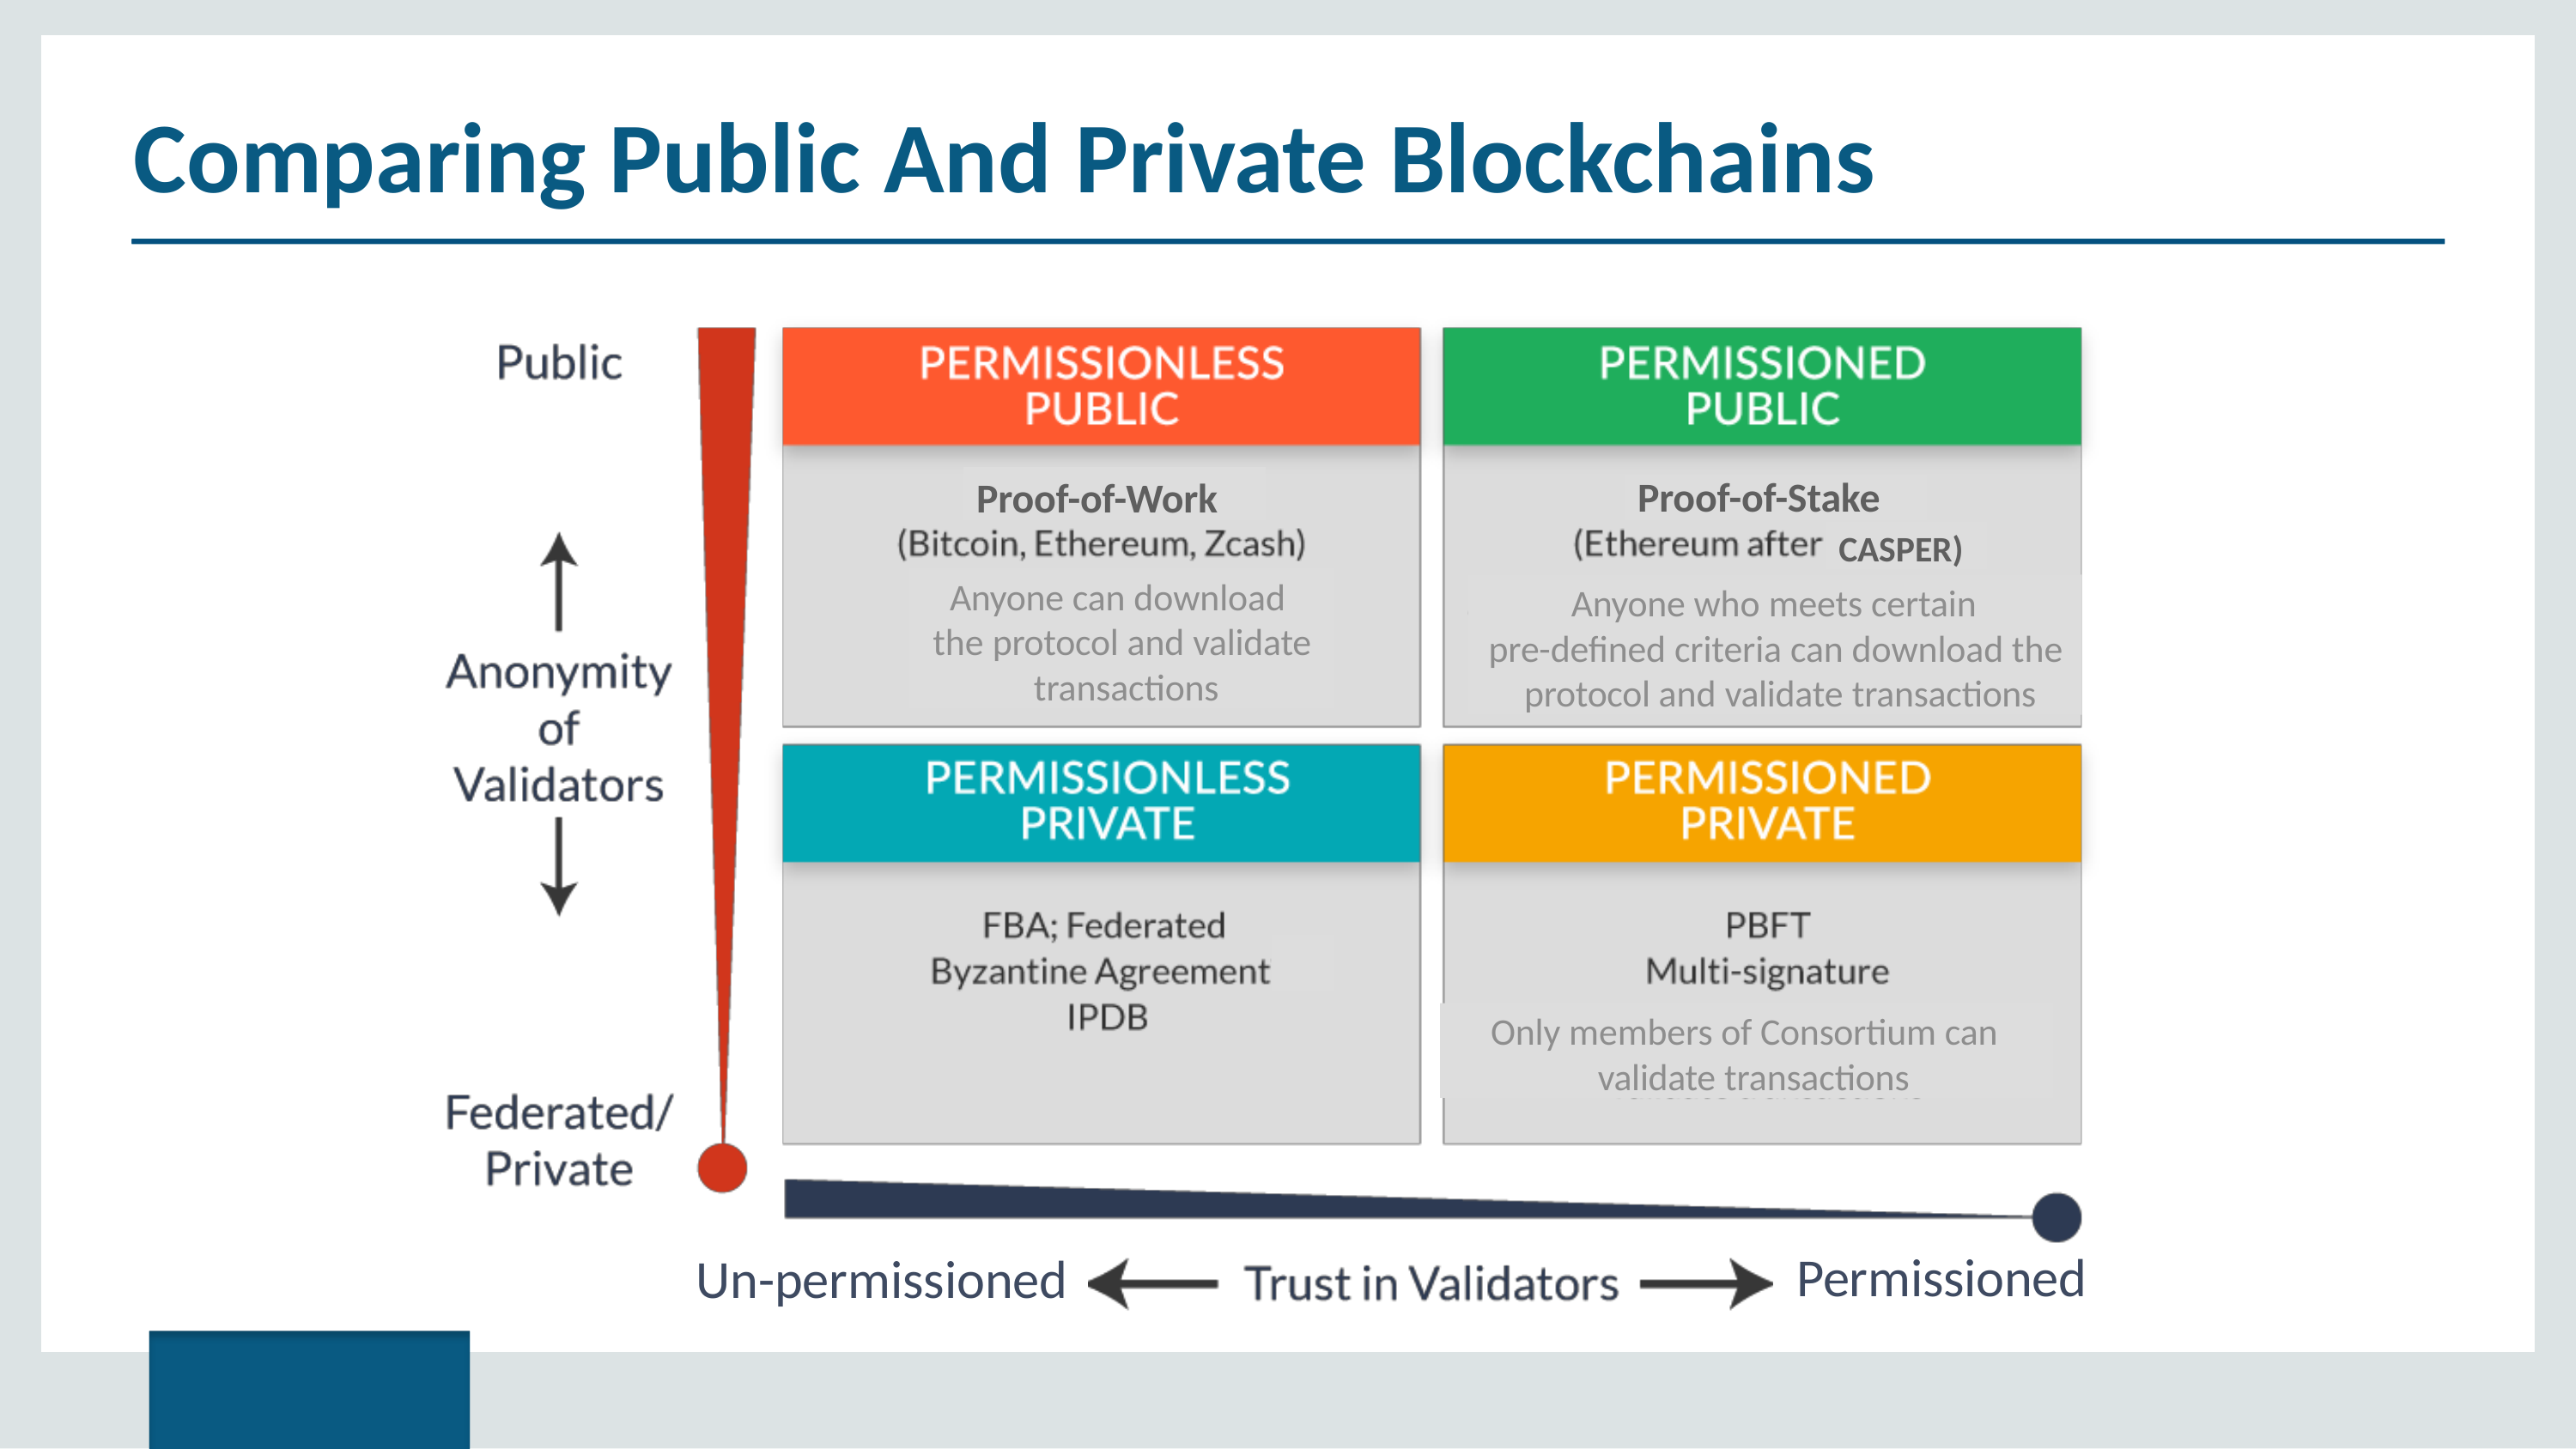

# Comparing Public And Private Blockchains

Proof-of-Work
Proof-of-Stake
CASPER)
Anyone can download  the protocol and validate  transactions
Anyone who meets certain
pre-defined criteria can download the  protocol and validate transactions
protocol and

Only members of Consortium can  validate transactions
Permissioned

Un-permissioned